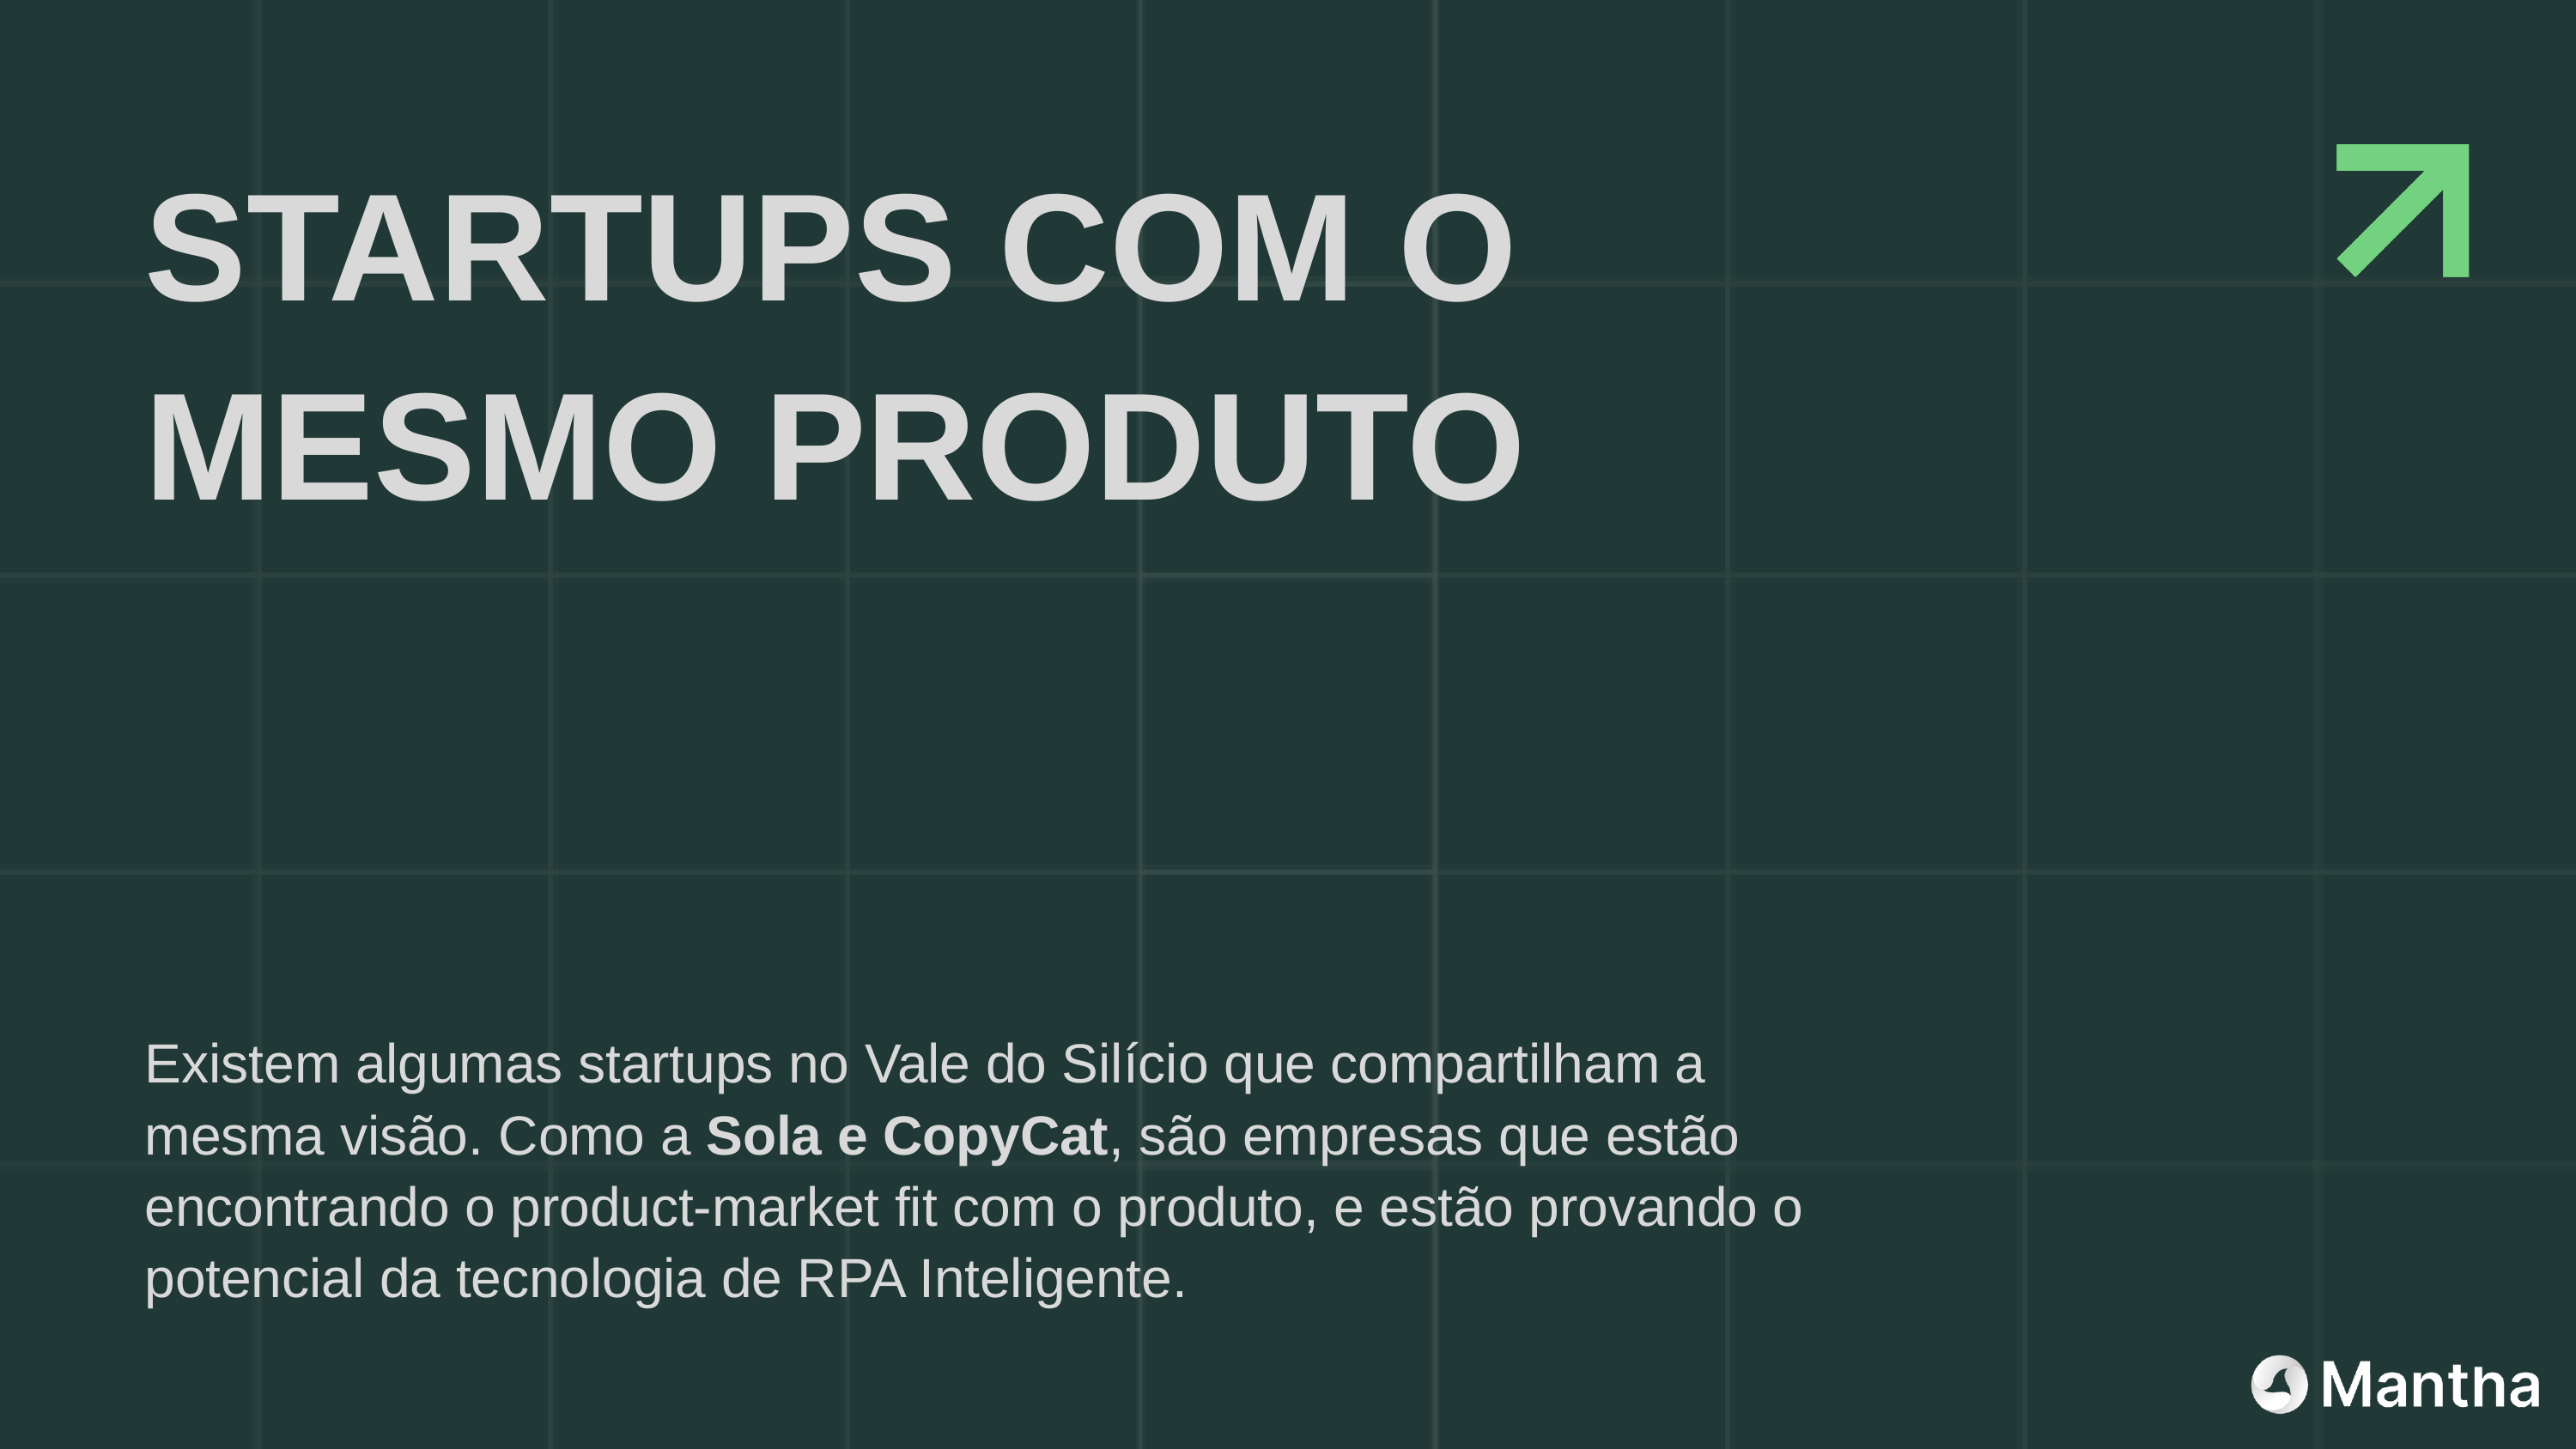

STARTUPS COM O MESMO PRODUTO

Existem algumas startups no Vale do Silício que compartilham a mesma visão. Como a Sola e CopyCat, são empresas que estão  encontrando o product-market fit com o produto, e estão provando o potencial da tecnologia de RPA Inteligente.